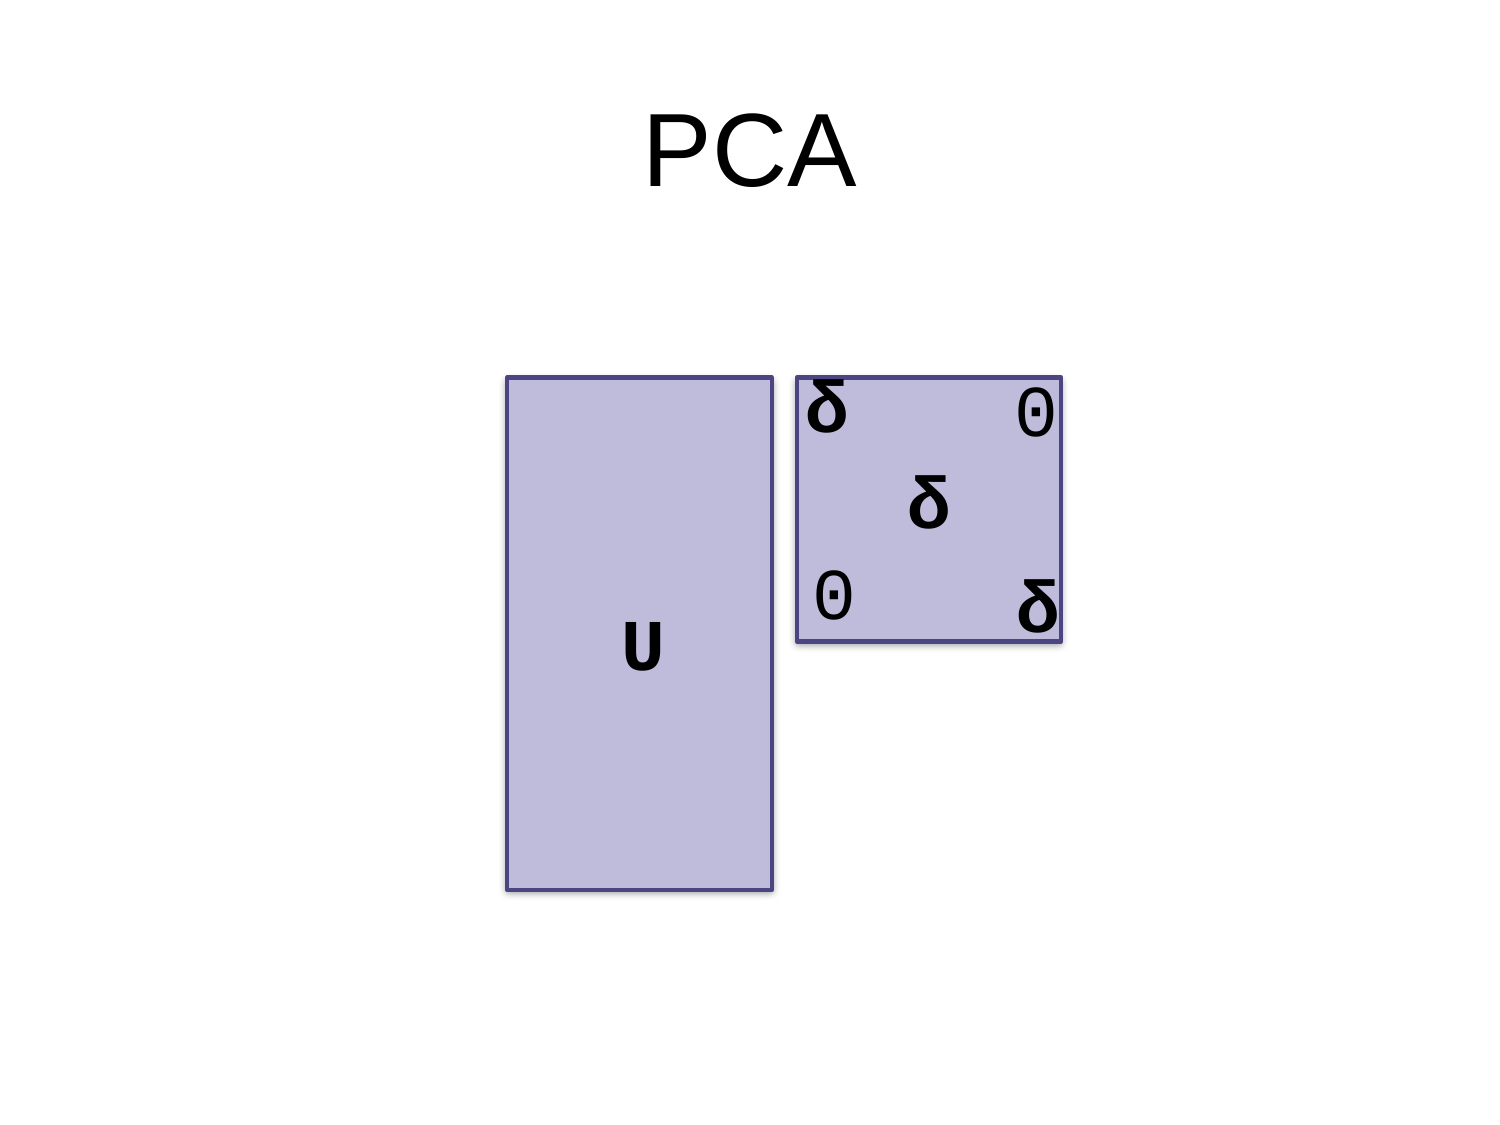

# PCA
δ
0

δ
0
δ
U